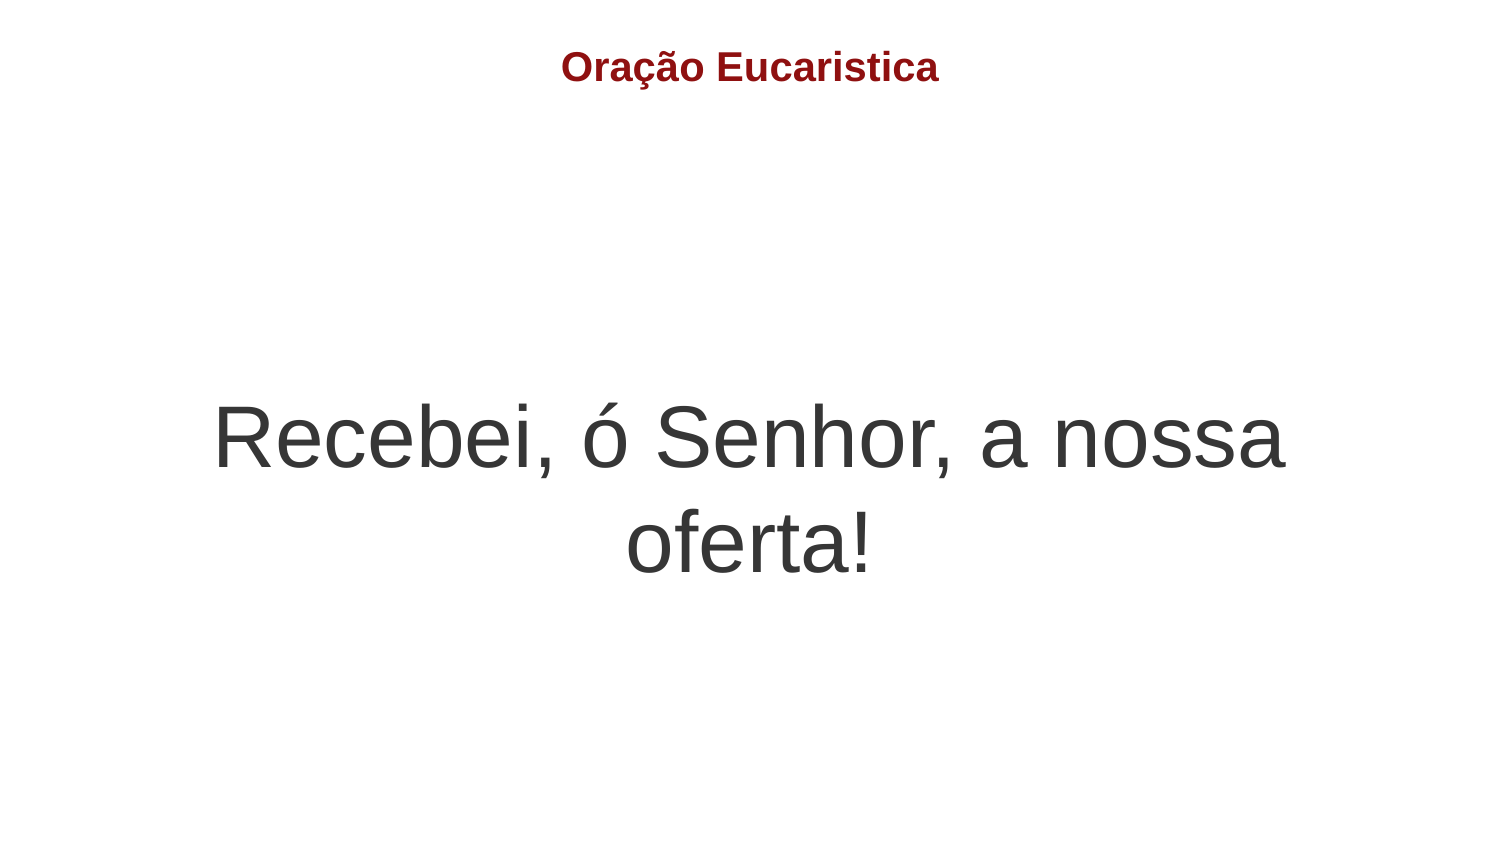

Oração Eucaristica
Recebei, ó Senhor, a nossa oferta!